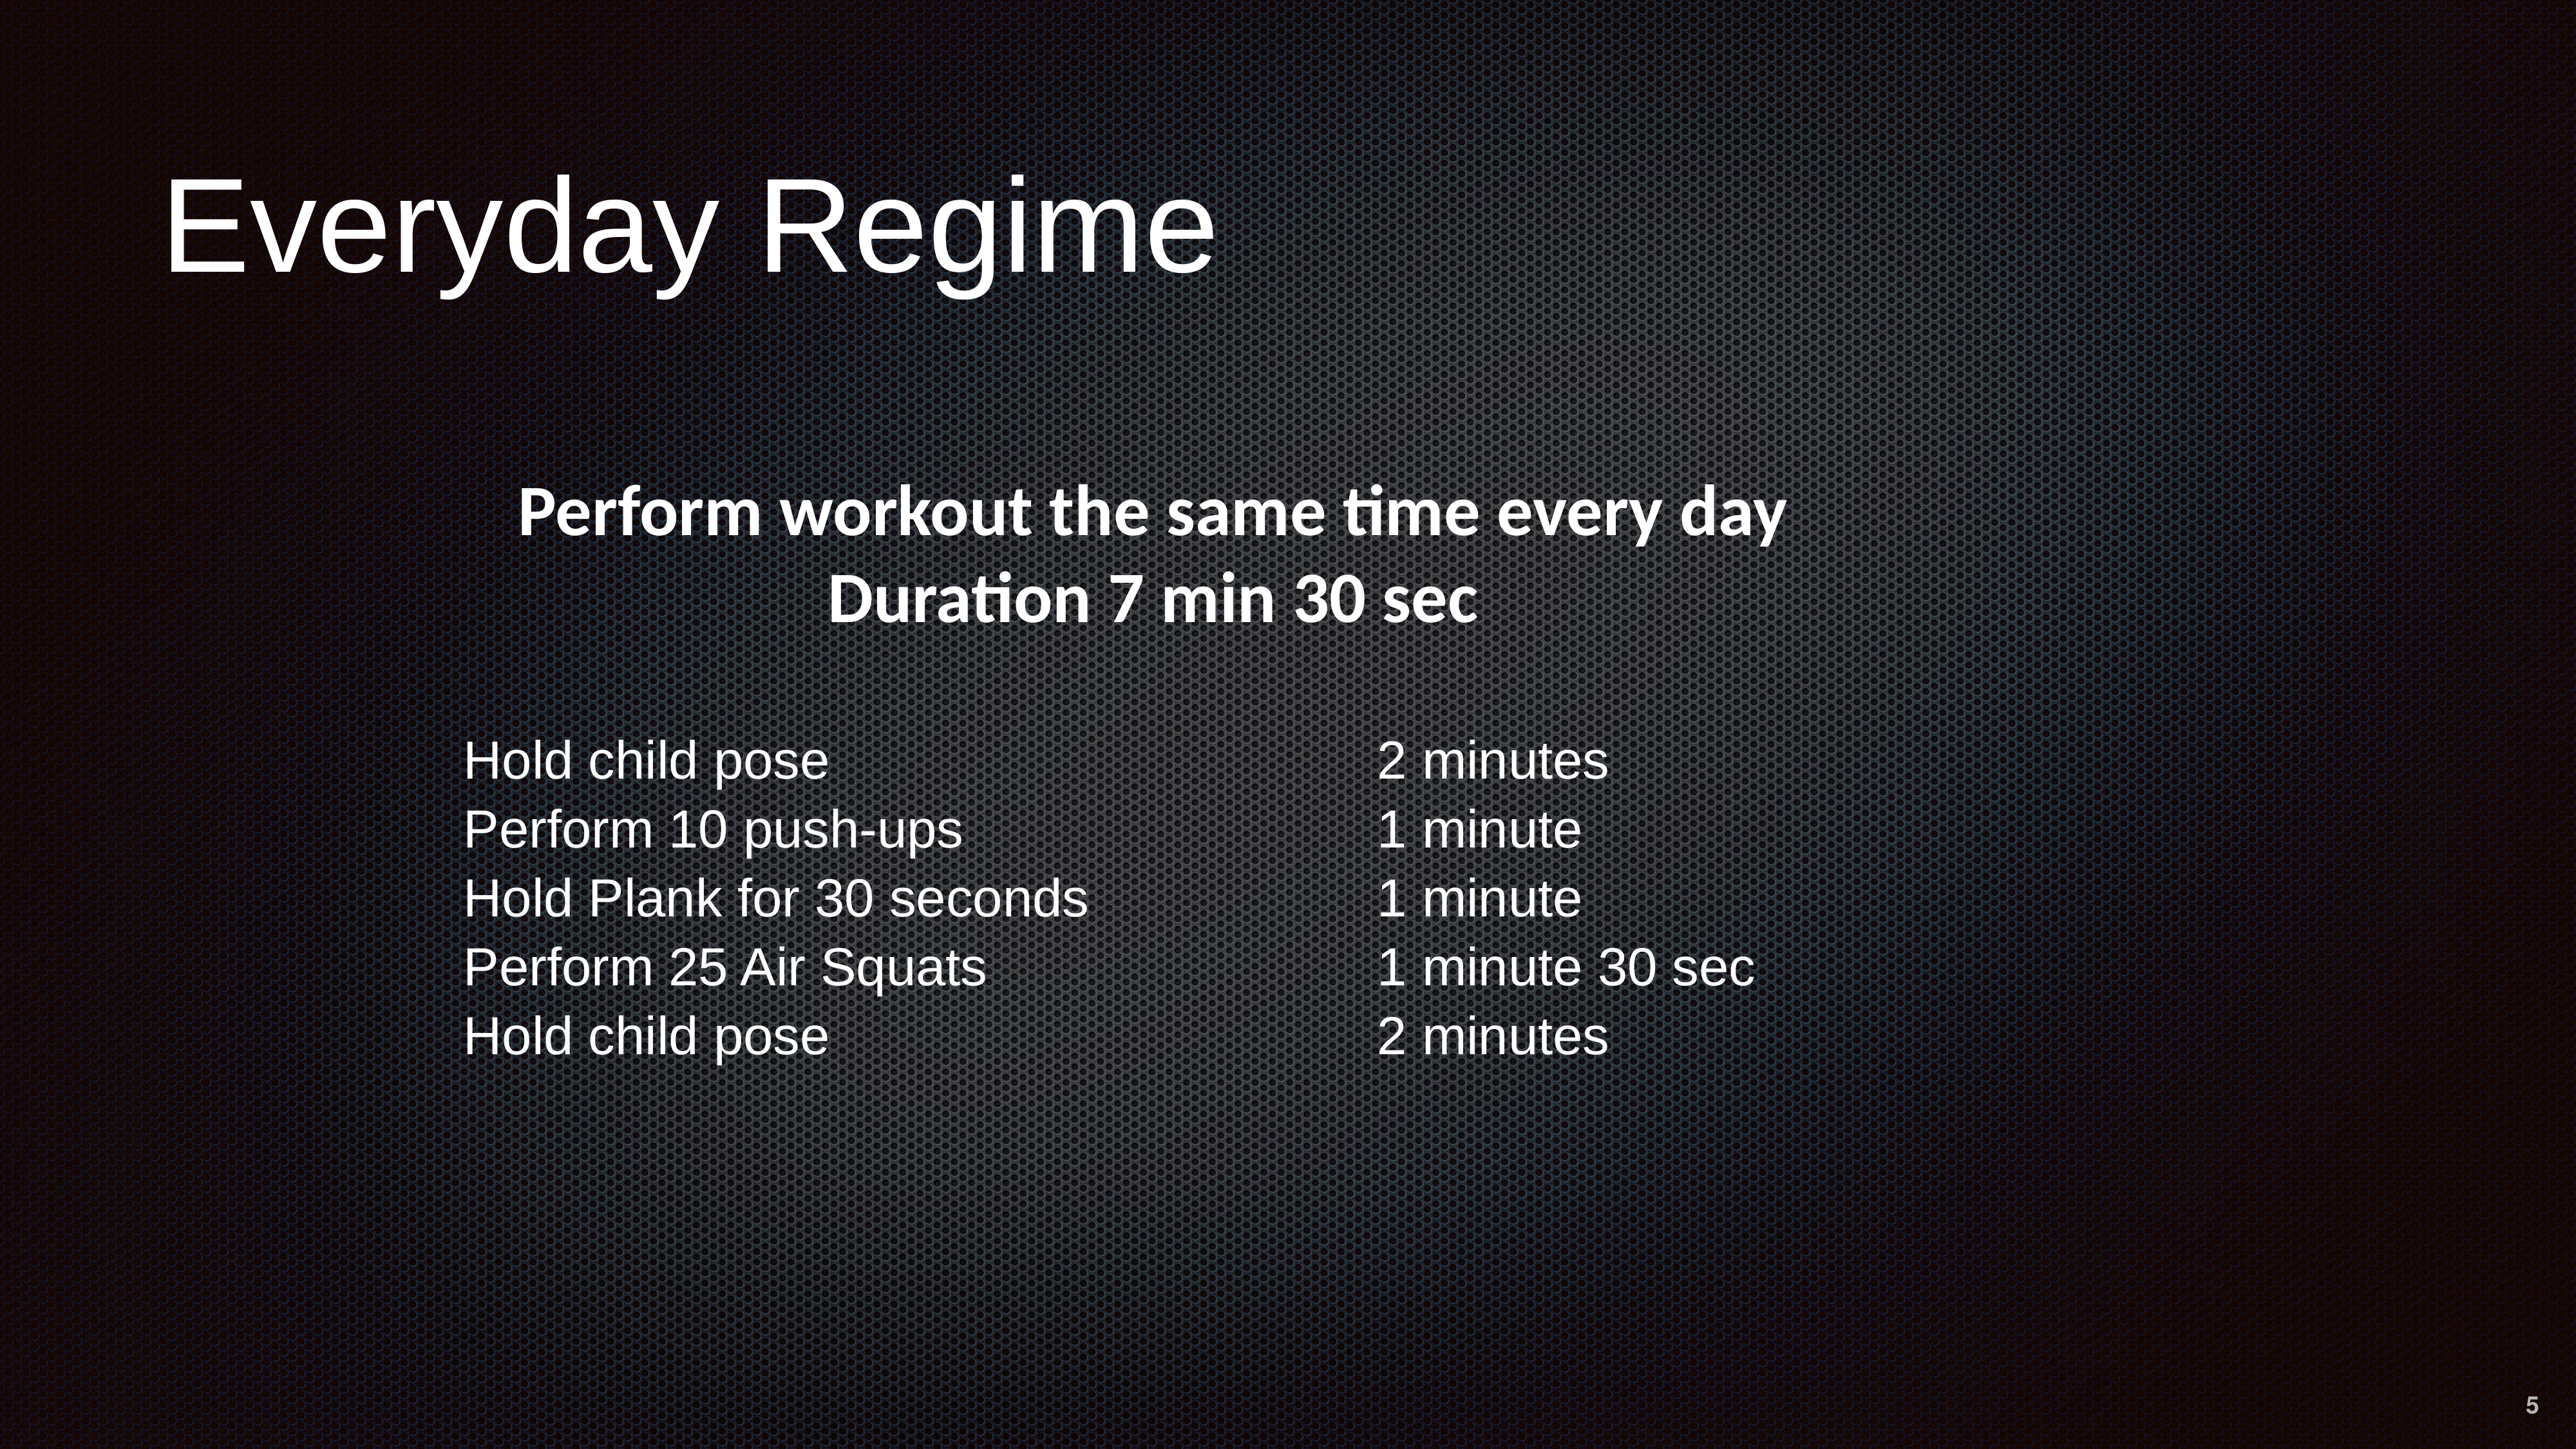

# Everyday Regime
Perform workout the same time every day
Duration 7 min 30 sec

Hold child pose
Perform 10 push-ups
Hold Plank for 30 seconds
Perform 25 Air Squats
Hold child pose
2 minutes
1 minute
1 minute
1 minute 30 sec
2 minutes
5